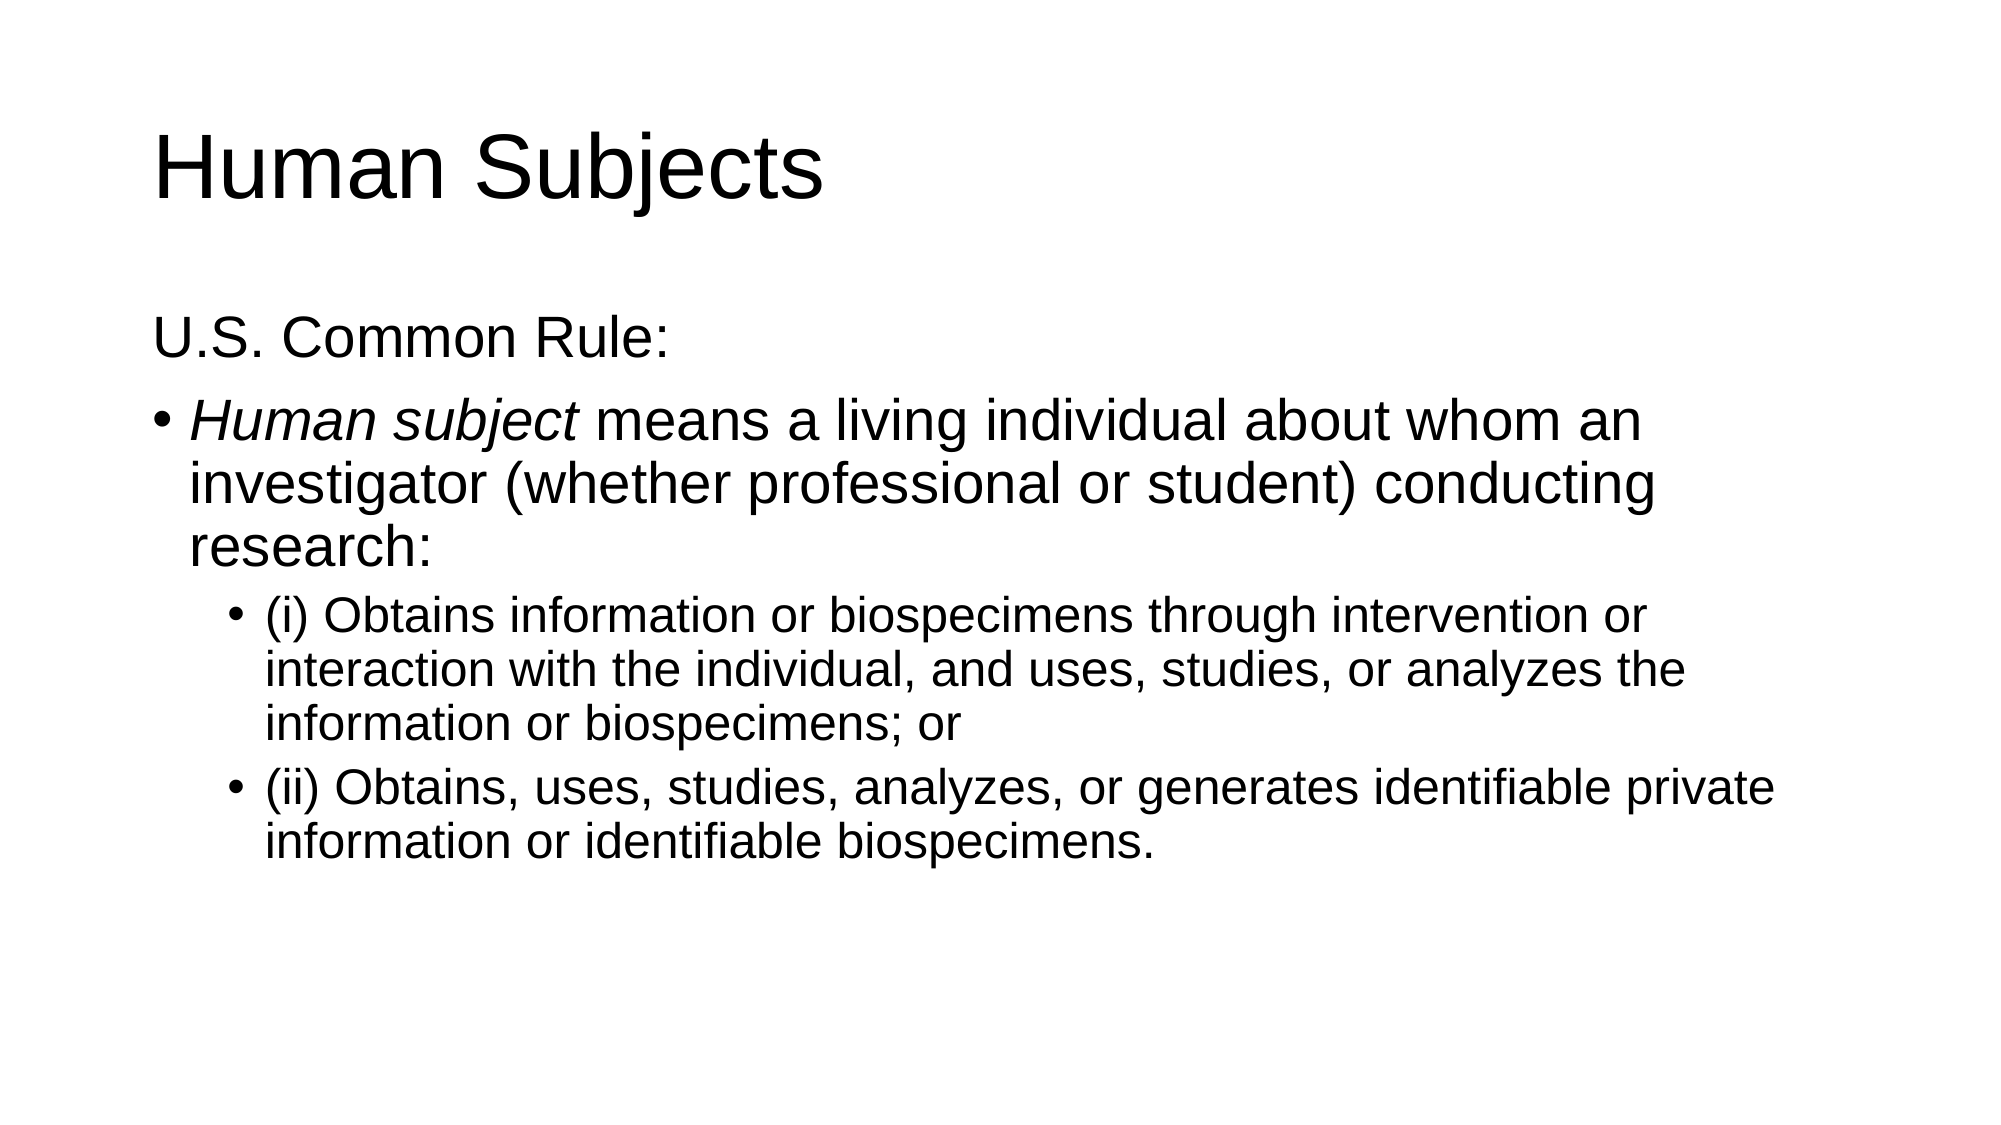

# Human Subjects
U.S. Common Rule:
Human subject means a living individual about whom an investigator (whether professional or student) conducting research:
(i) Obtains information or biospecimens through intervention or interaction with the individual, and uses, studies, or analyzes the information or biospecimens; or
(ii) Obtains, uses, studies, analyzes, or generates identifiable private information or identifiable biospecimens.